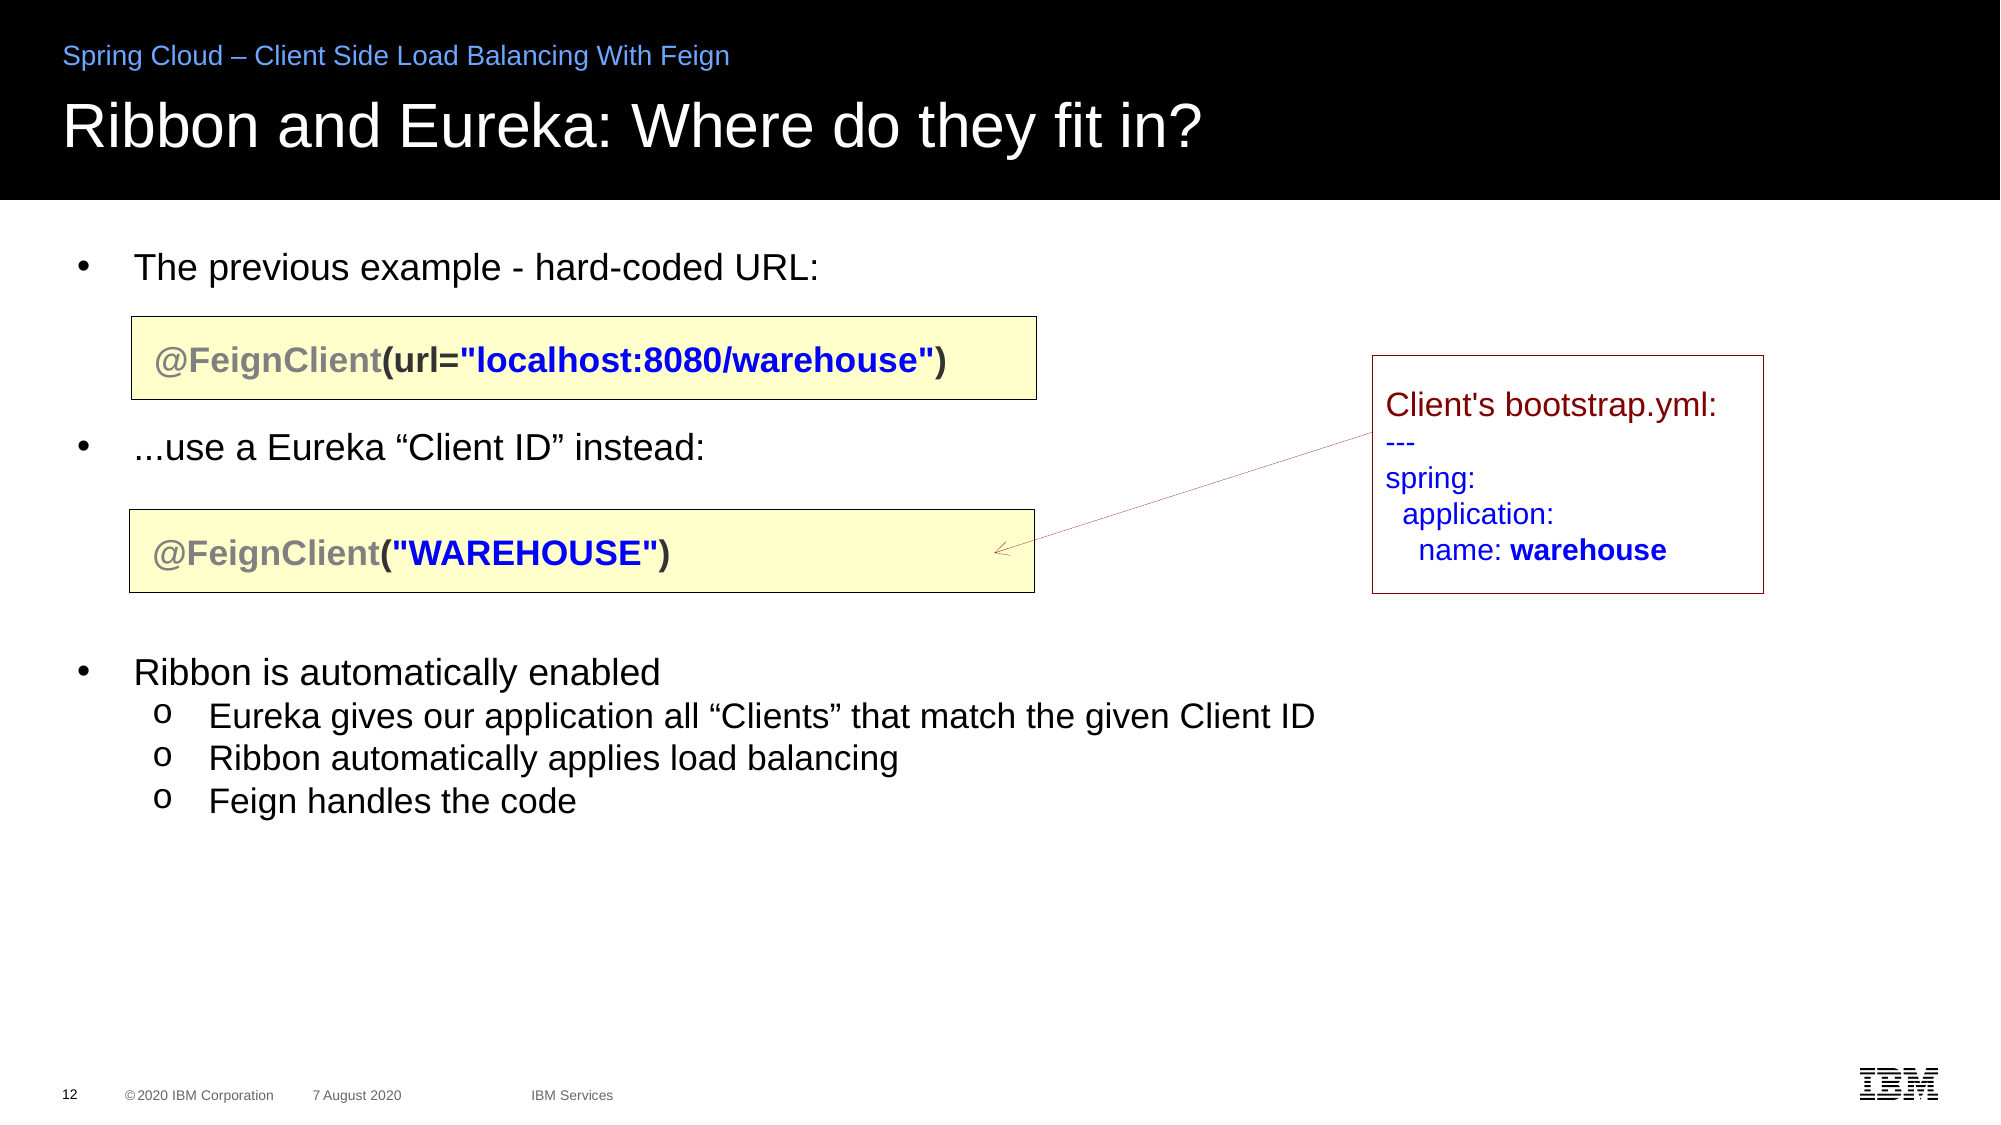

Spring Cloud – Client Side Load Balancing With Feign
# Ribbon and Eureka: Where do they fit in?
The previous example - hard-coded URL:

...use a Eureka “Client ID” instead:

Ribbon is automatically enabled
Eureka gives our application all “Clients” that match the given Client ID
Ribbon automatically applies load balancing
Feign handles the code
 @FeignClient(url="localhost:8080/warehouse")
Client's bootstrap.yml:
---
spring:
  application:
    name: warehouse

 @FeignClient("WAREHOUSE")